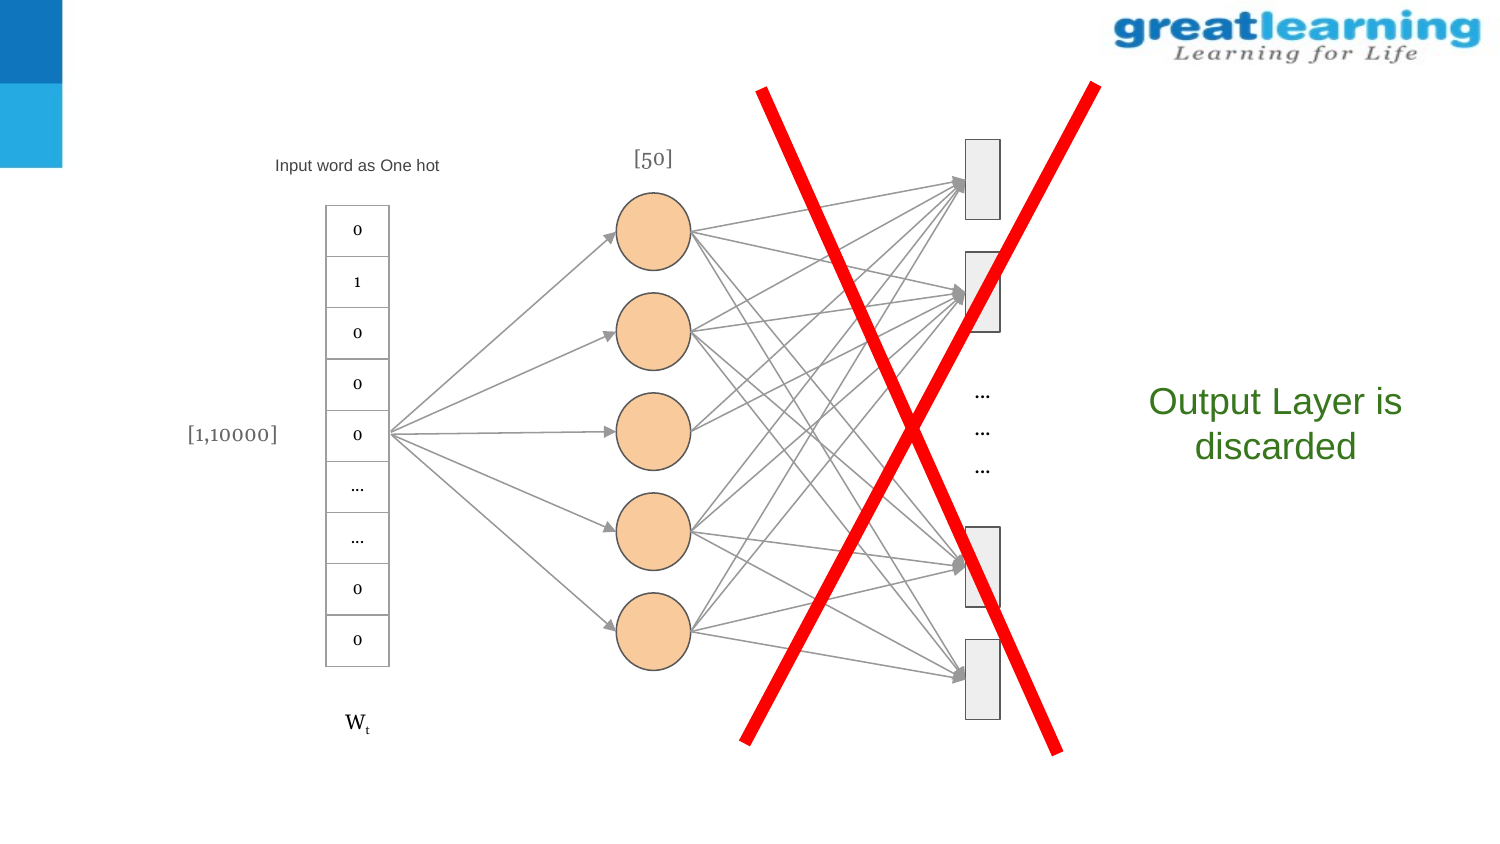

[50]
Input word as One hot

| 0 |
| --- |
| 1 |
| 0 |
| 0 |
| 0 |
| ... |
| ... |
| 0 |
| 0 |

...
Output Layer is discarded

[1,10000]
...
...

Wt